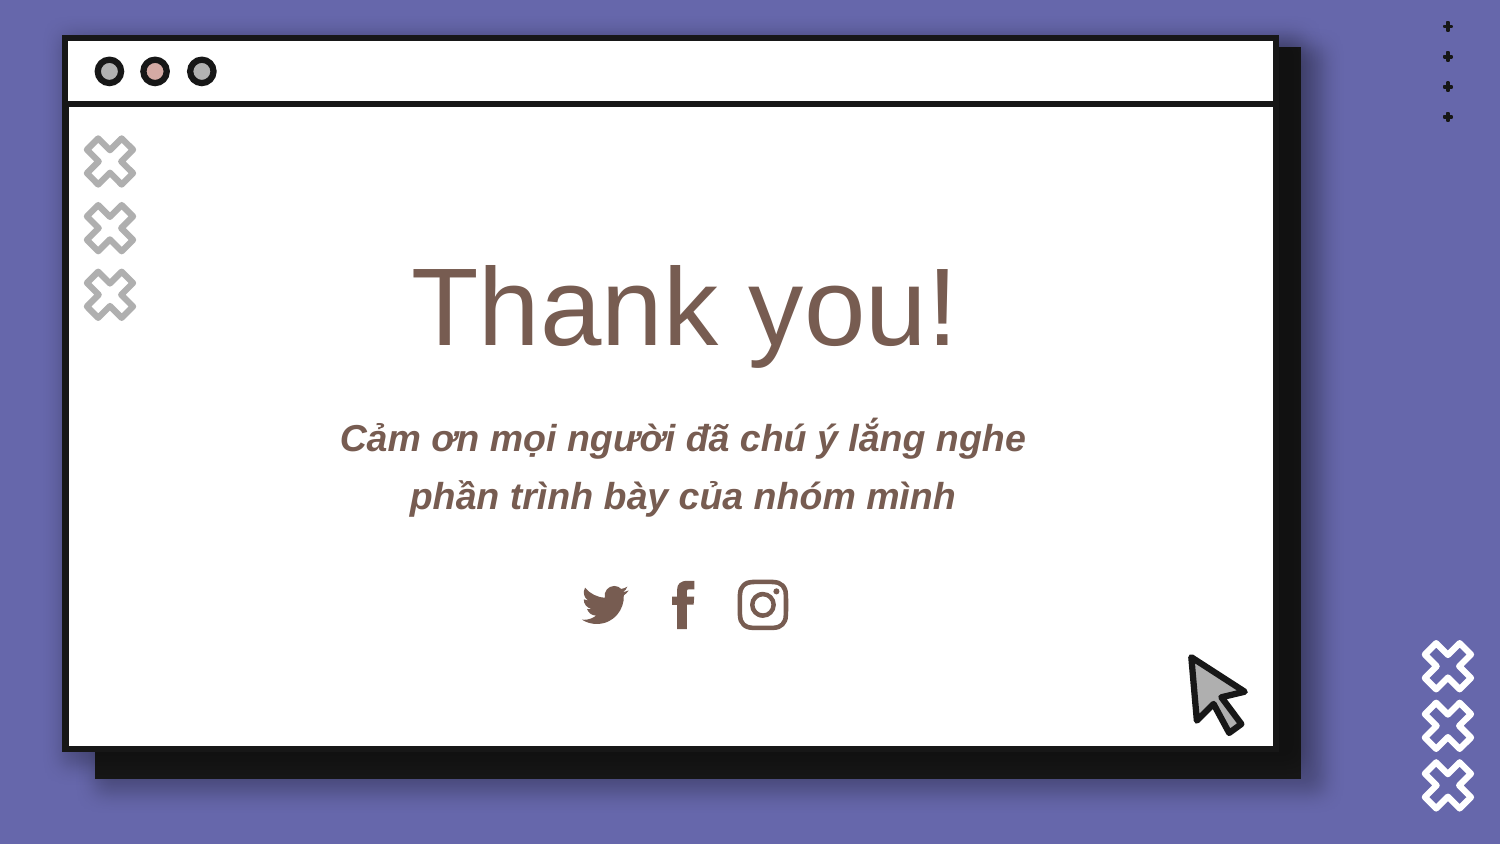

# Thank you!
Cảm ơn mọi người đã chú ý lắng nghe
phần trình bày của nhóm mình